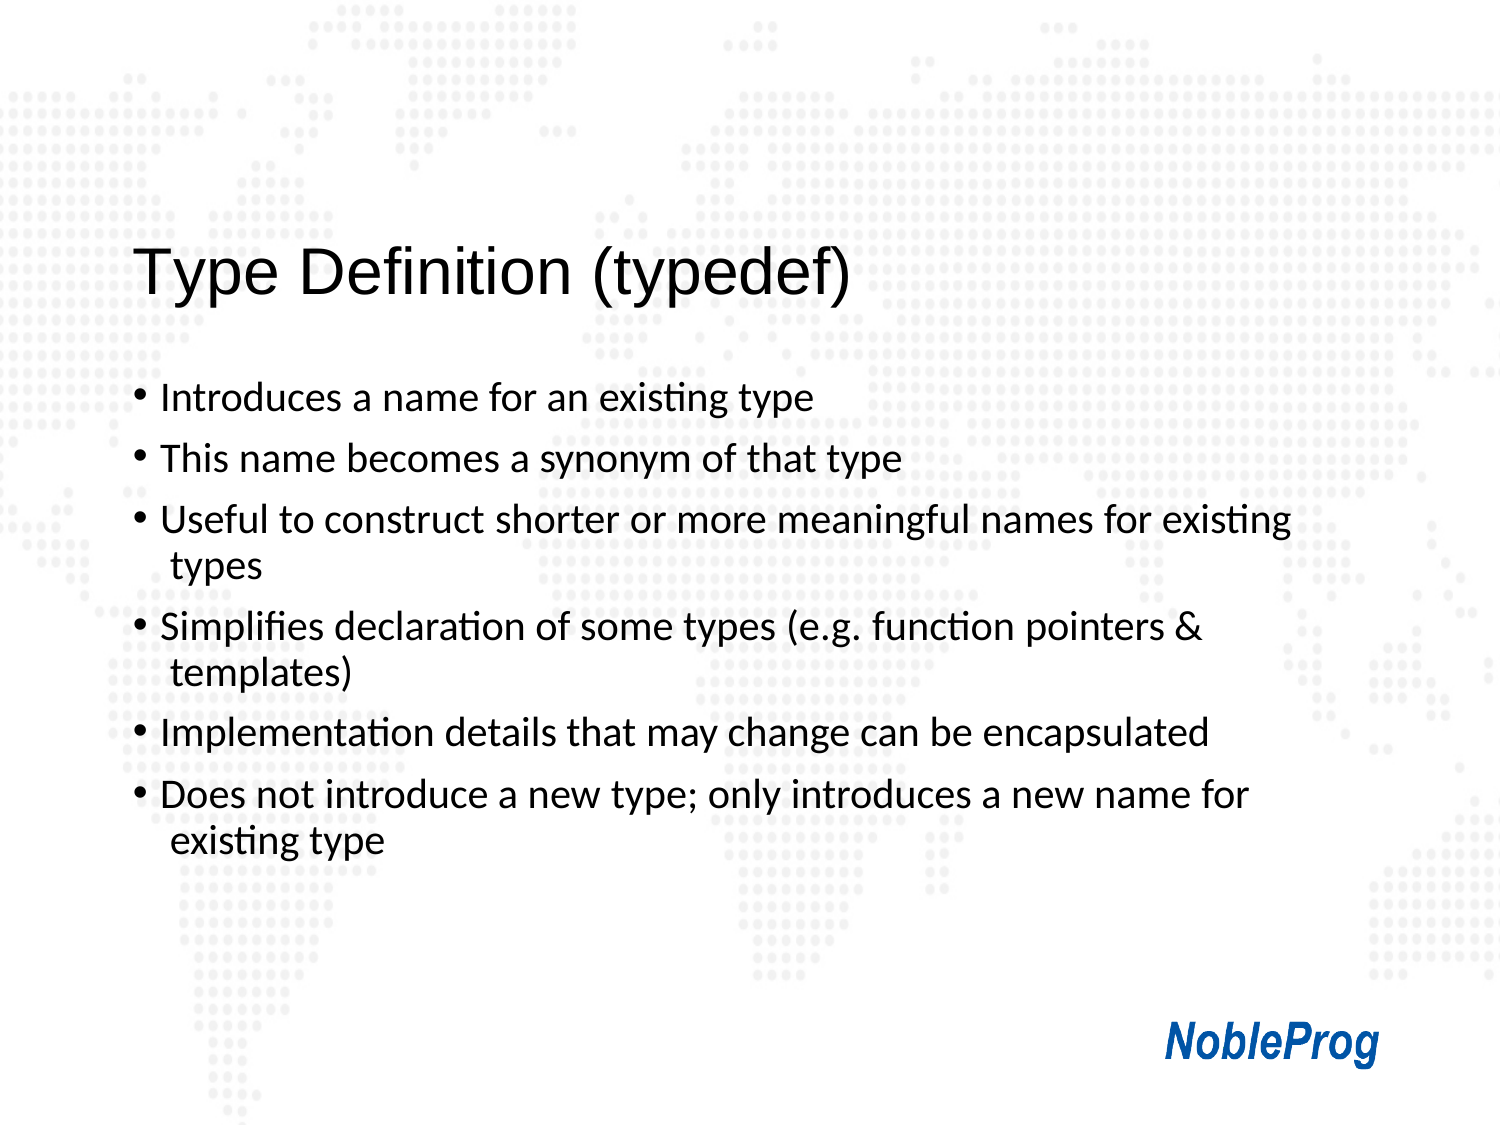

# Type Definition (typedef)
Introduces a name for an existing type
This name becomes a synonym of that type
Useful to construct shorter or more meaningful names for existing  types
Simplifies declaration of some types (e.g. function pointers &  templates)
Implementation details that may change can be encapsulated
Does not introduce a new type; only introduces a new name for  existing type